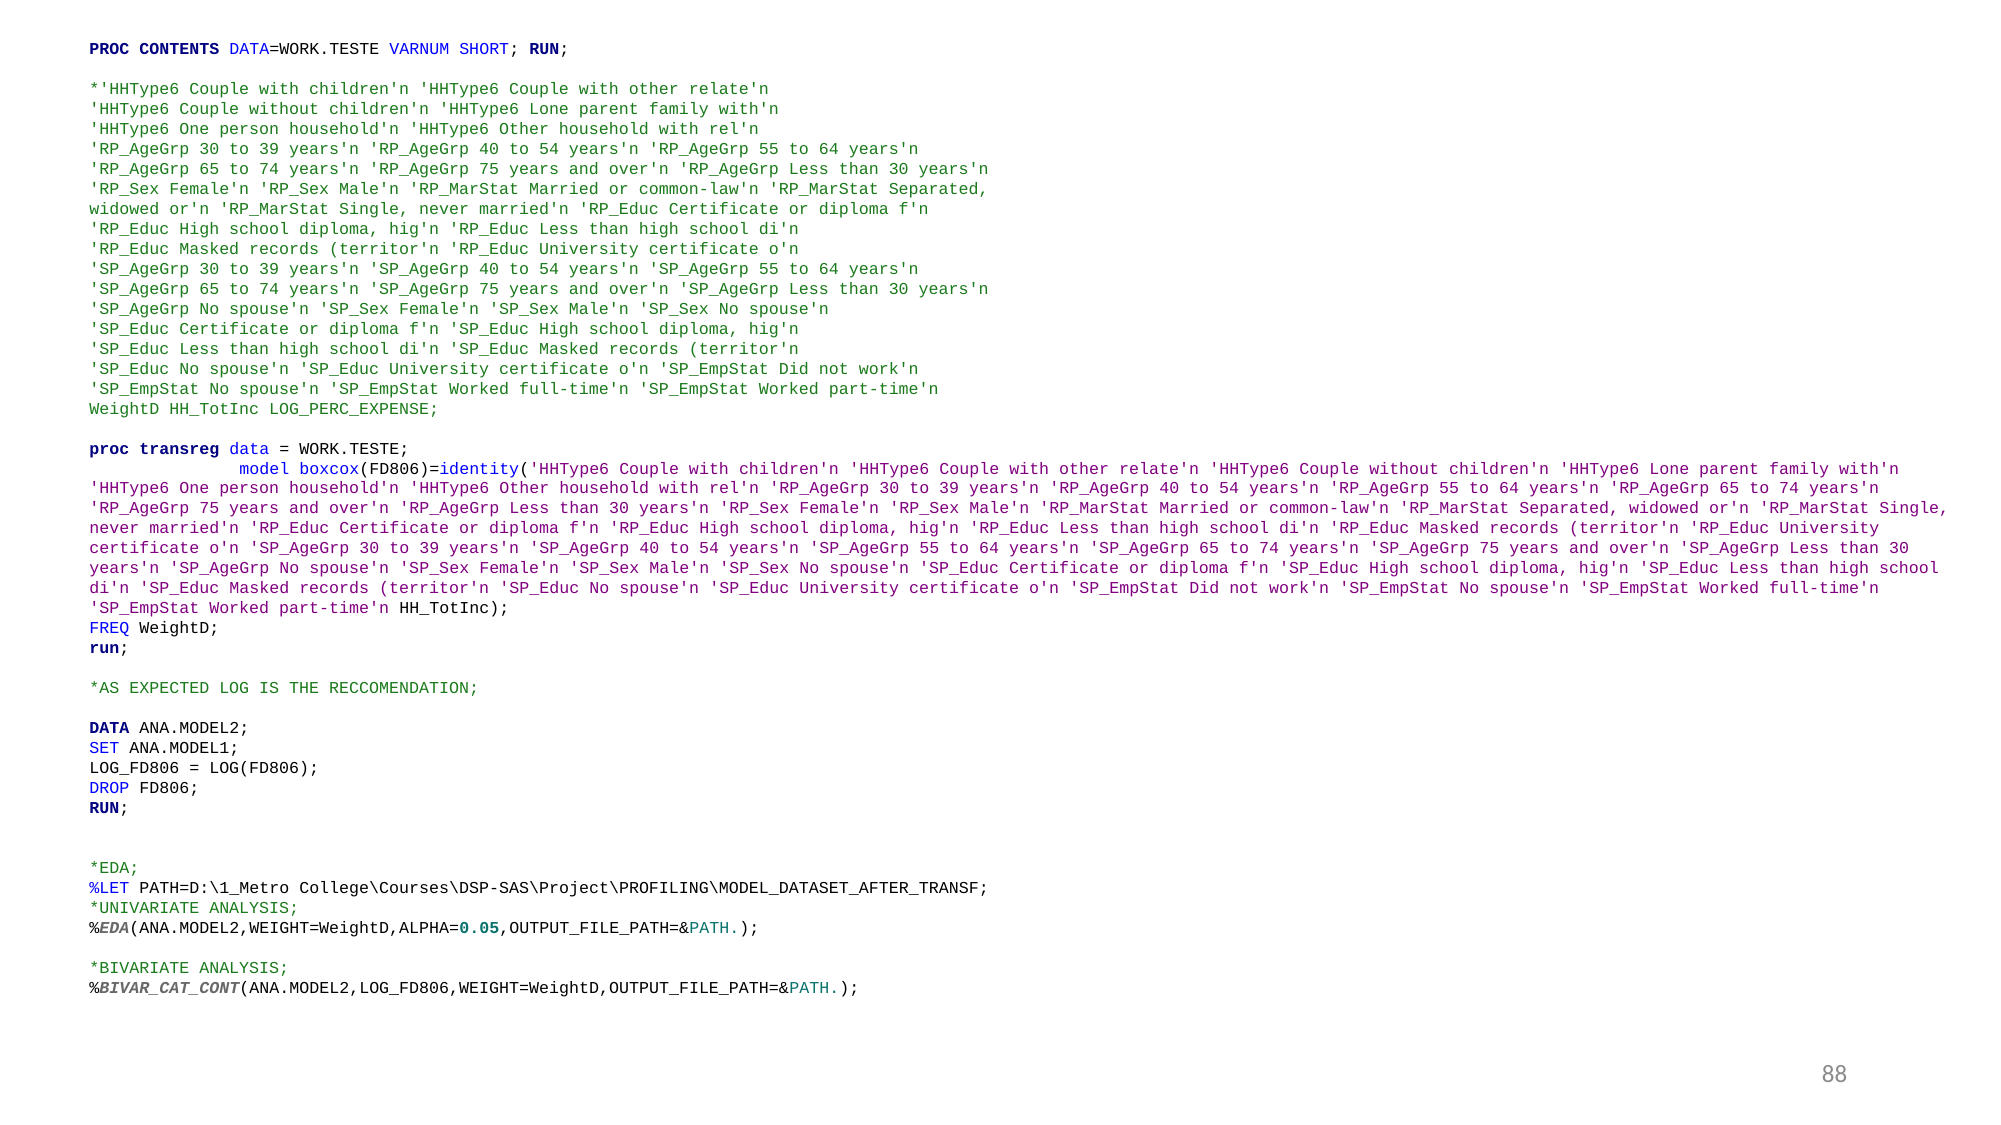

PROC CONTENTS DATA=WORK.TESTE VARNUM SHORT; RUN;

*'HHType6 Couple with children'n 'HHType6 Couple with other relate'n
'HHType6 Couple without children'n 'HHType6 Lone parent family with'n
'HHType6 One person household'n 'HHType6 Other household with rel'n
'RP_AgeGrp 30 to 39 years'n 'RP_AgeGrp 40 to 54 years'n 'RP_AgeGrp 55 to 64 years'n
'RP_AgeGrp 65 to 74 years'n 'RP_AgeGrp 75 years and over'n 'RP_AgeGrp Less than 30 years'n
'RP_Sex Female'n 'RP_Sex Male'n 'RP_MarStat Married or common-law'n 'RP_MarStat Separated,
widowed or'n 'RP_MarStat Single, never married'n 'RP_Educ Certificate or diploma f'n
'RP_Educ High school diploma, hig'n 'RP_Educ Less than high school di'n
'RP_Educ Masked records (territor'n 'RP_Educ University certificate o'n
'SP_AgeGrp 30 to 39 years'n 'SP_AgeGrp 40 to 54 years'n 'SP_AgeGrp 55 to 64 years'n
'SP_AgeGrp 65 to 74 years'n 'SP_AgeGrp 75 years and over'n 'SP_AgeGrp Less than 30 years'n
'SP_AgeGrp No spouse'n 'SP_Sex Female'n 'SP_Sex Male'n 'SP_Sex No spouse'n
'SP_Educ Certificate or diploma f'n 'SP_Educ High school diploma, hig'n
'SP_Educ Less than high school di'n 'SP_Educ Masked records (territor'n
'SP_Educ No spouse'n 'SP_Educ University certificate o'n 'SP_EmpStat Did not work'n
'SP_EmpStat No spouse'n 'SP_EmpStat Worked full-time'n 'SP_EmpStat Worked part-time'n
WeightD HH_TotInc LOG_PERC_EXPENSE;

proc transreg data = WORK.TESTE;
	model boxcox(FD806)=identity('HHType6 Couple with children'n 'HHType6 Couple with other relate'n 'HHType6 Couple without children'n 'HHType6 Lone parent family with'n 'HHType6 One person household'n 'HHType6 Other household with rel'n 'RP_AgeGrp 30 to 39 years'n 'RP_AgeGrp 40 to 54 years'n 'RP_AgeGrp 55 to 64 years'n 'RP_AgeGrp 65 to 74 years'n 'RP_AgeGrp 75 years and over'n 'RP_AgeGrp Less than 30 years'n 'RP_Sex Female'n 'RP_Sex Male'n 'RP_MarStat Married or common-law'n 'RP_MarStat Separated, widowed or'n 'RP_MarStat Single, never married'n 'RP_Educ Certificate or diploma f'n 'RP_Educ High school diploma, hig'n 'RP_Educ Less than high school di'n 'RP_Educ Masked records (territor'n 'RP_Educ University certificate o'n 'SP_AgeGrp 30 to 39 years'n 'SP_AgeGrp 40 to 54 years'n 'SP_AgeGrp 55 to 64 years'n 'SP_AgeGrp 65 to 74 years'n 'SP_AgeGrp 75 years and over'n 'SP_AgeGrp Less than 30 years'n 'SP_AgeGrp No spouse'n 'SP_Sex Female'n 'SP_Sex Male'n 'SP_Sex No spouse'n 'SP_Educ Certificate or diploma f'n 'SP_Educ High school diploma, hig'n 'SP_Educ Less than high school di'n 'SP_Educ Masked records (territor'n 'SP_Educ No spouse'n 'SP_Educ University certificate o'n 'SP_EmpStat Did not work'n 'SP_EmpStat No spouse'n 'SP_EmpStat Worked full-time'n 'SP_EmpStat Worked part-time'n HH_TotInc);
FREQ WeightD;
run;

*AS EXPECTED LOG IS THE RECCOMENDATION;

DATA ANA.MODEL2;
SET ANA.MODEL1;
LOG_FD806 = LOG(FD806);
DROP FD806;
RUN;

*EDA;
%LET PATH=D:\1_Metro College\Courses\DSP-SAS\Project\PROFILING\MODEL_DATASET_AFTER_TRANSF;
*UNIVARIATE ANALYSIS;
%EDA(ANA.MODEL2,WEIGHT=WeightD,ALPHA=0.05,OUTPUT_FILE_PATH=&PATH.);

*BIVARIATE ANALYSIS;
%BIVAR_CAT_CONT(ANA.MODEL2,LOG_FD806,WEIGHT=WeightD,OUTPUT_FILE_PATH=&PATH.);
88